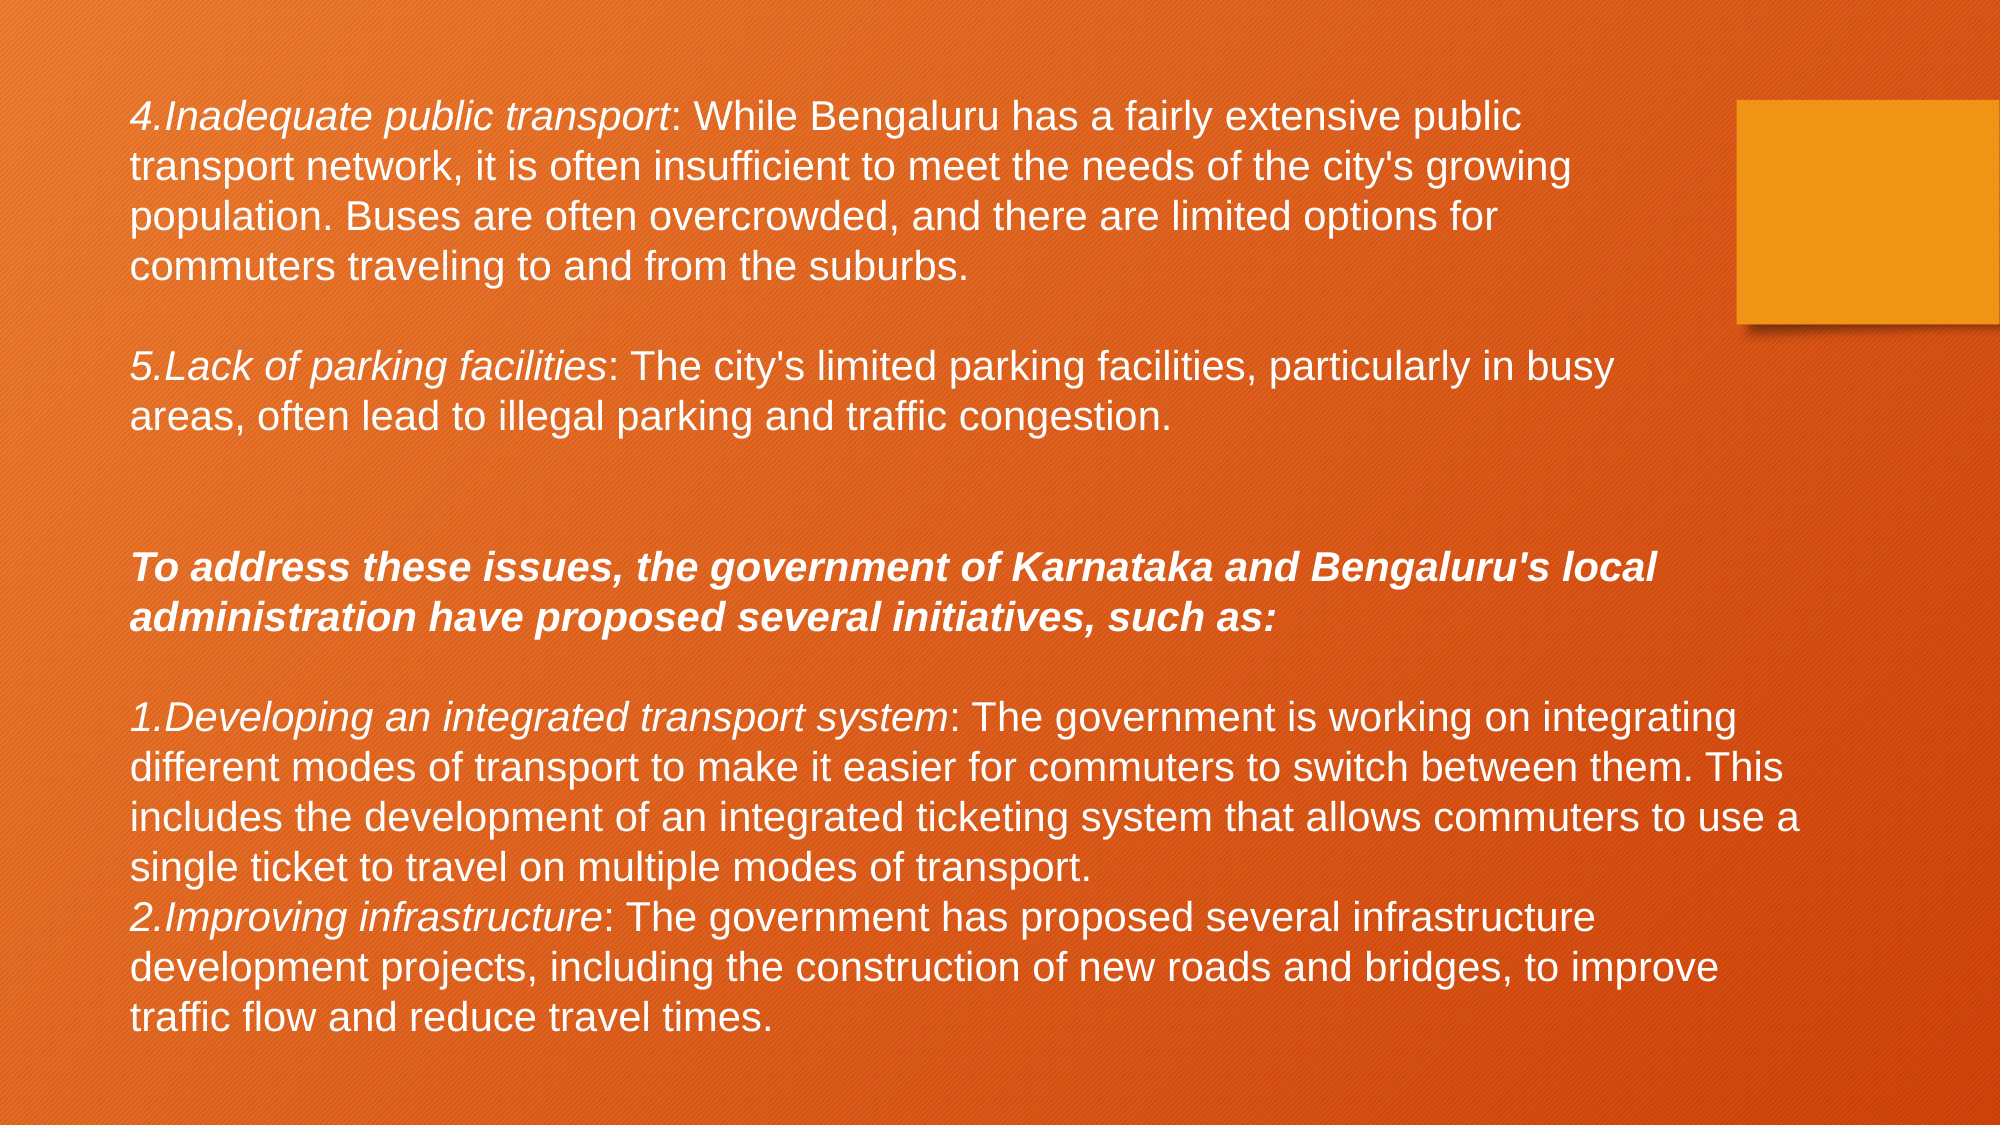

Inadequate public transport: While Bengaluru has a fairly extensive public transport network, it is often insufficient to meet the needs of the city's growing population. Buses are often overcrowded, and there are limited options for commuters traveling to and from the suburbs.

Lack of parking facilities: The city's limited parking facilities, particularly in busy areas, often lead to illegal parking and traffic congestion.
To address these issues, the government of Karnataka and Bengaluru's local administration have proposed several initiatives, such as:

Developing an integrated transport system: The government is working on integrating different modes of transport to make it easier for commuters to switch between them. This includes the development of an integrated ticketing system that allows commuters to use a single ticket to travel on multiple modes of transport.
Improving infrastructure: The government has proposed several infrastructure development projects, including the construction of new roads and bridges, to improve traffic flow and reduce travel times.